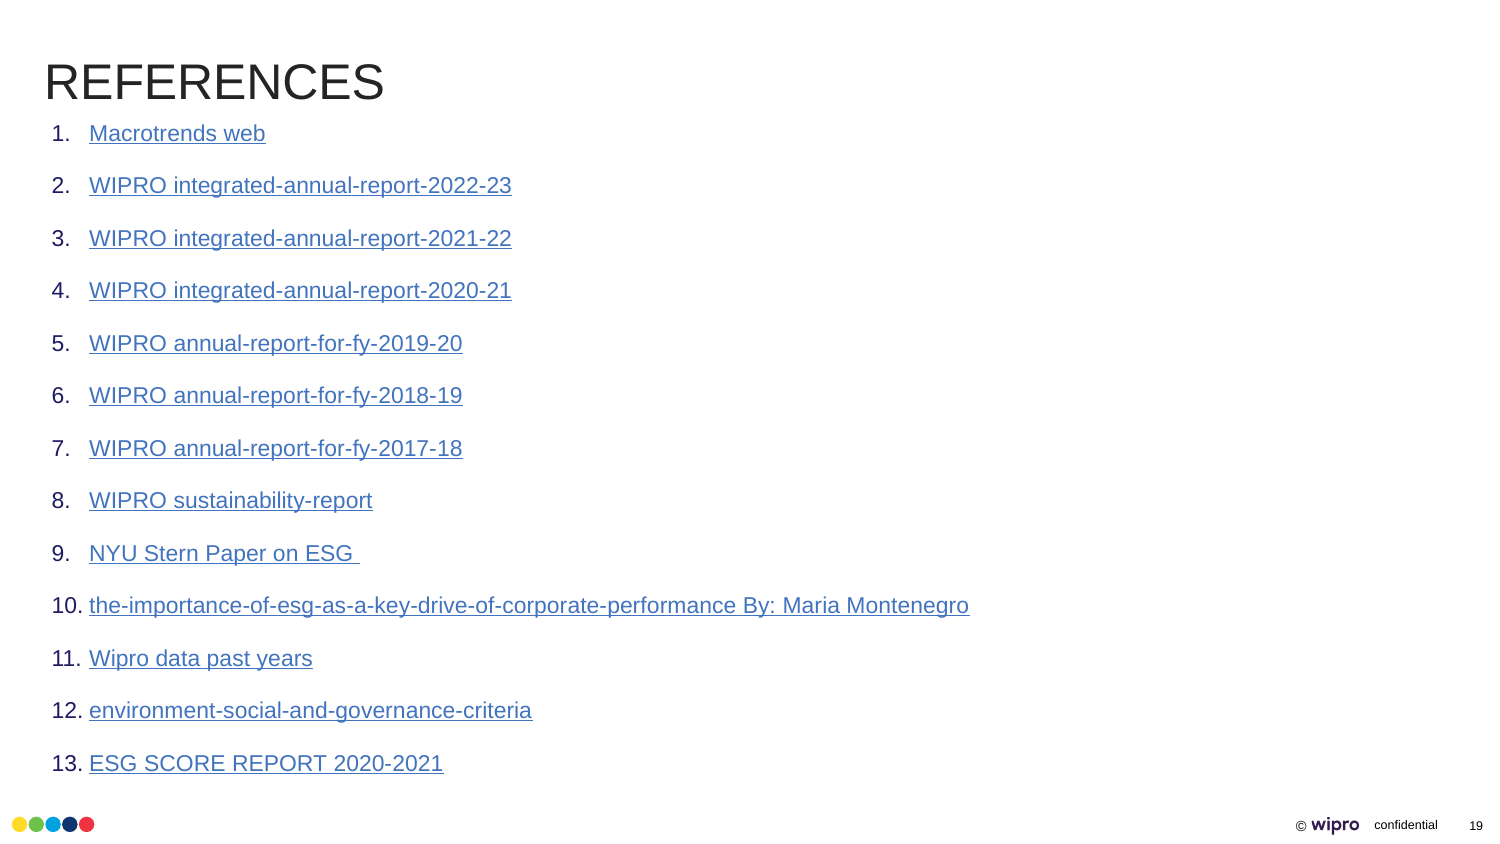

# REFERENCES
Macrotrends web
WIPRO integrated-annual-report-2022-23
WIPRO integrated-annual-report-2021-22
WIPRO integrated-annual-report-2020-21
WIPRO annual-report-for-fy-2019-20
WIPRO annual-report-for-fy-2018-19
WIPRO annual-report-for-fy-2017-18
WIPRO sustainability-report
NYU Stern Paper on ESG
the-importance-of-esg-as-a-key-drive-of-corporate-performance By: Maria Montenegro
Wipro data past years
environment-social-and-governance-criteria
ESG SCORE REPORT 2020-2021